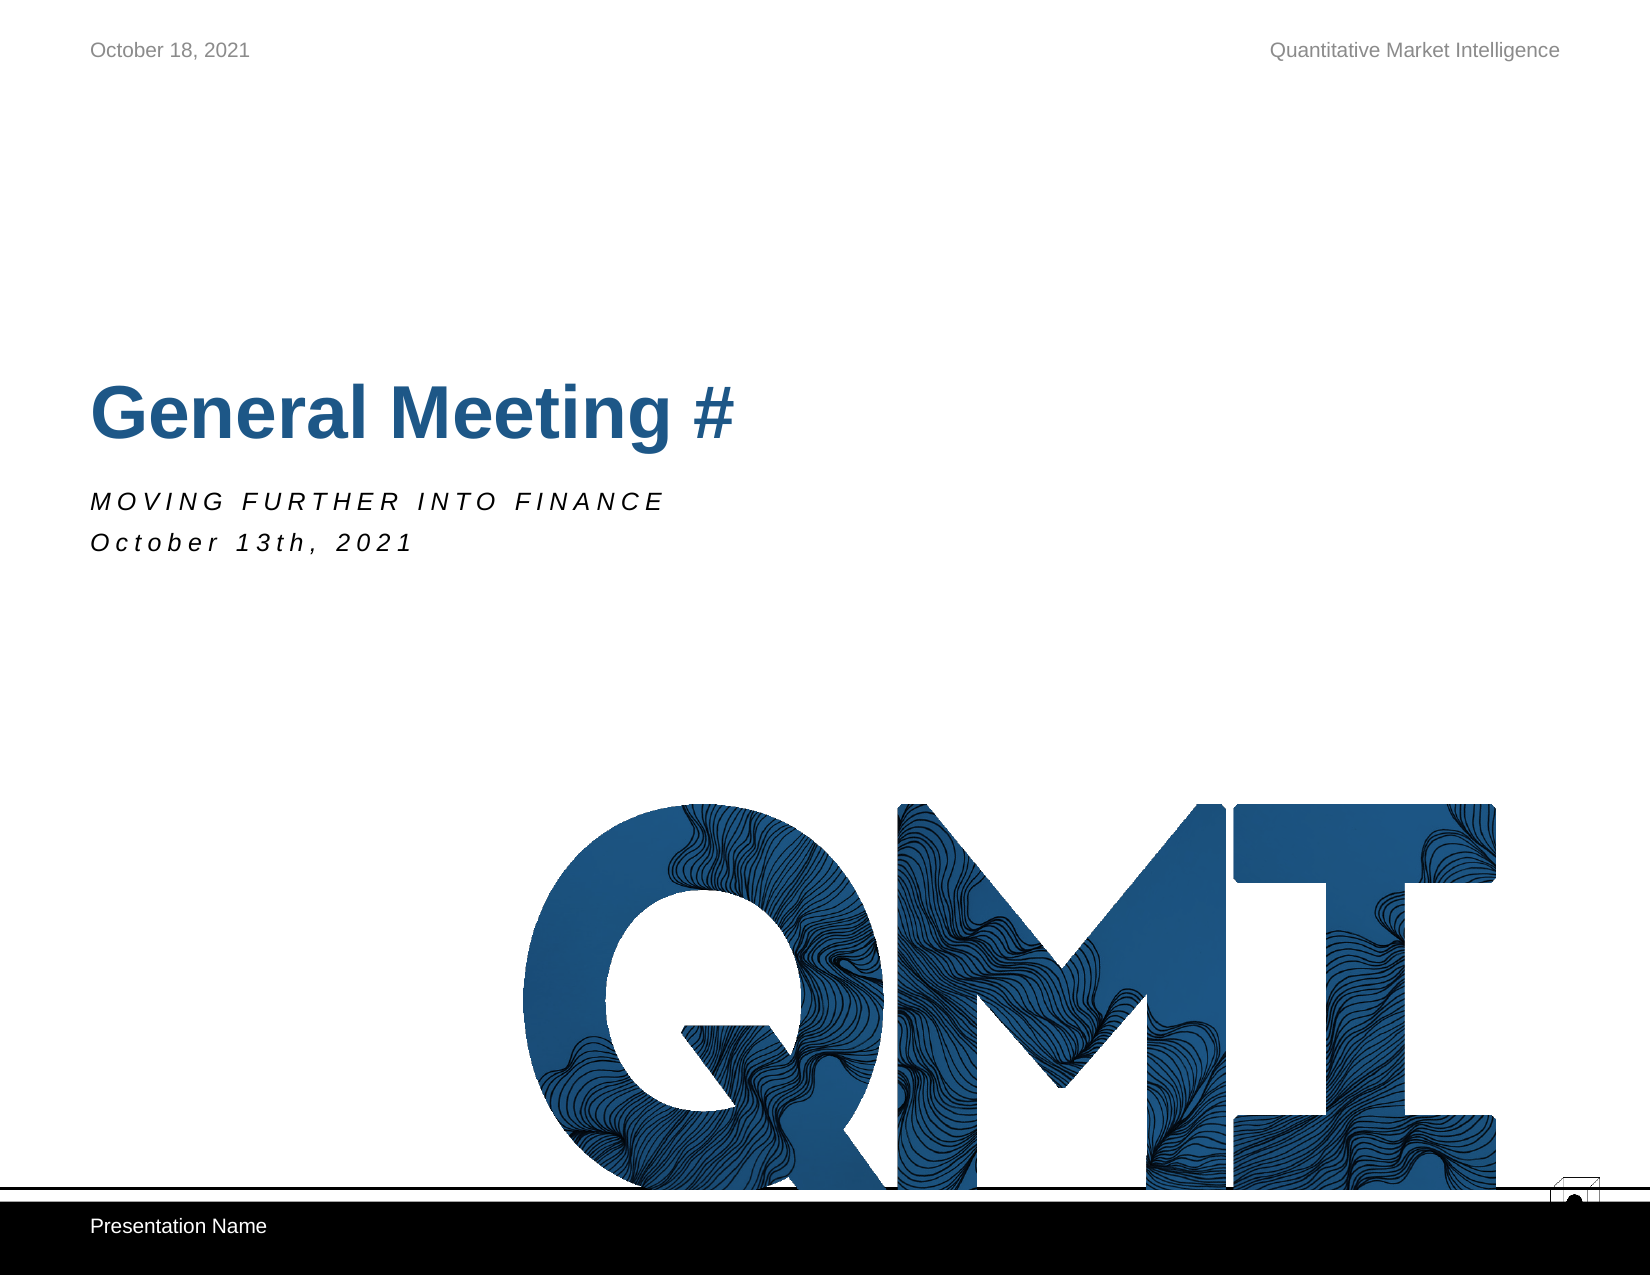

October 18, 2021
# General Meeting #
MOVING FURTHER INTO FINANCE
October 13th, 2021